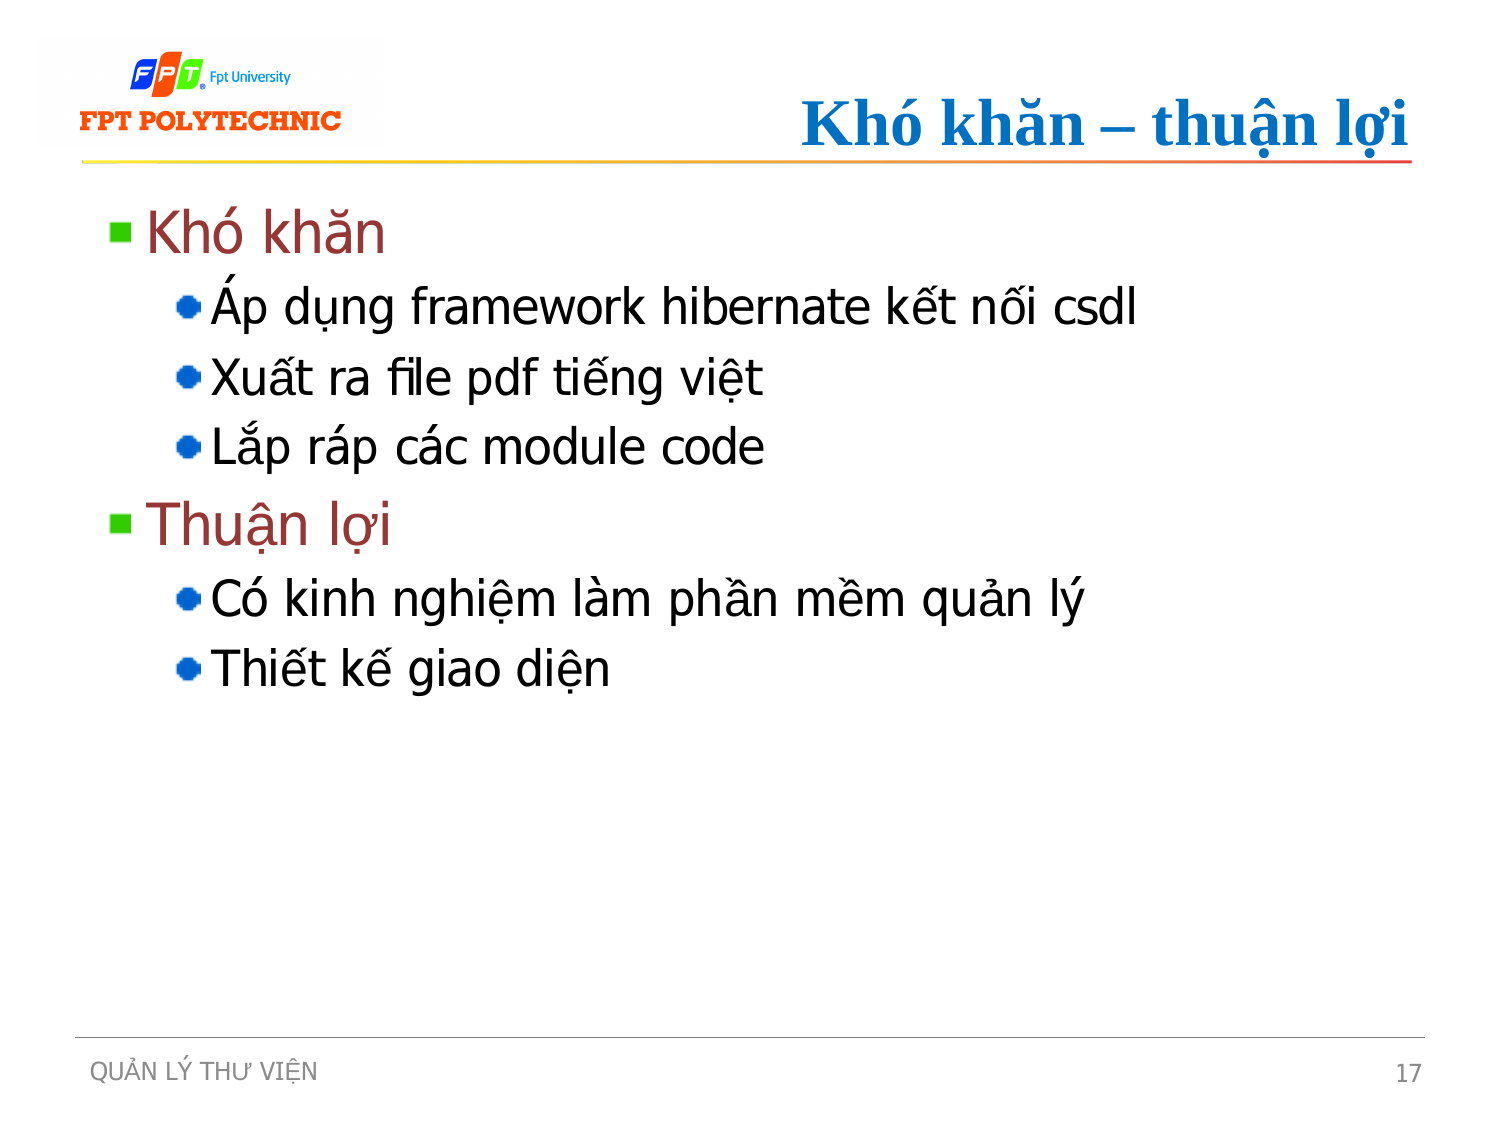

# Khó khăn – thuận lợi
Khó khăn
Áp dụng framework hibernate kết nối csdl
Xuất ra file pdf tiếng việt
Lắp ráp các module code
Thuận lợi
Có kinh nghiệm làm phần mềm quản lý
Thiết kế giao diện

QUẢN LÝ THƯ VIỆN
17